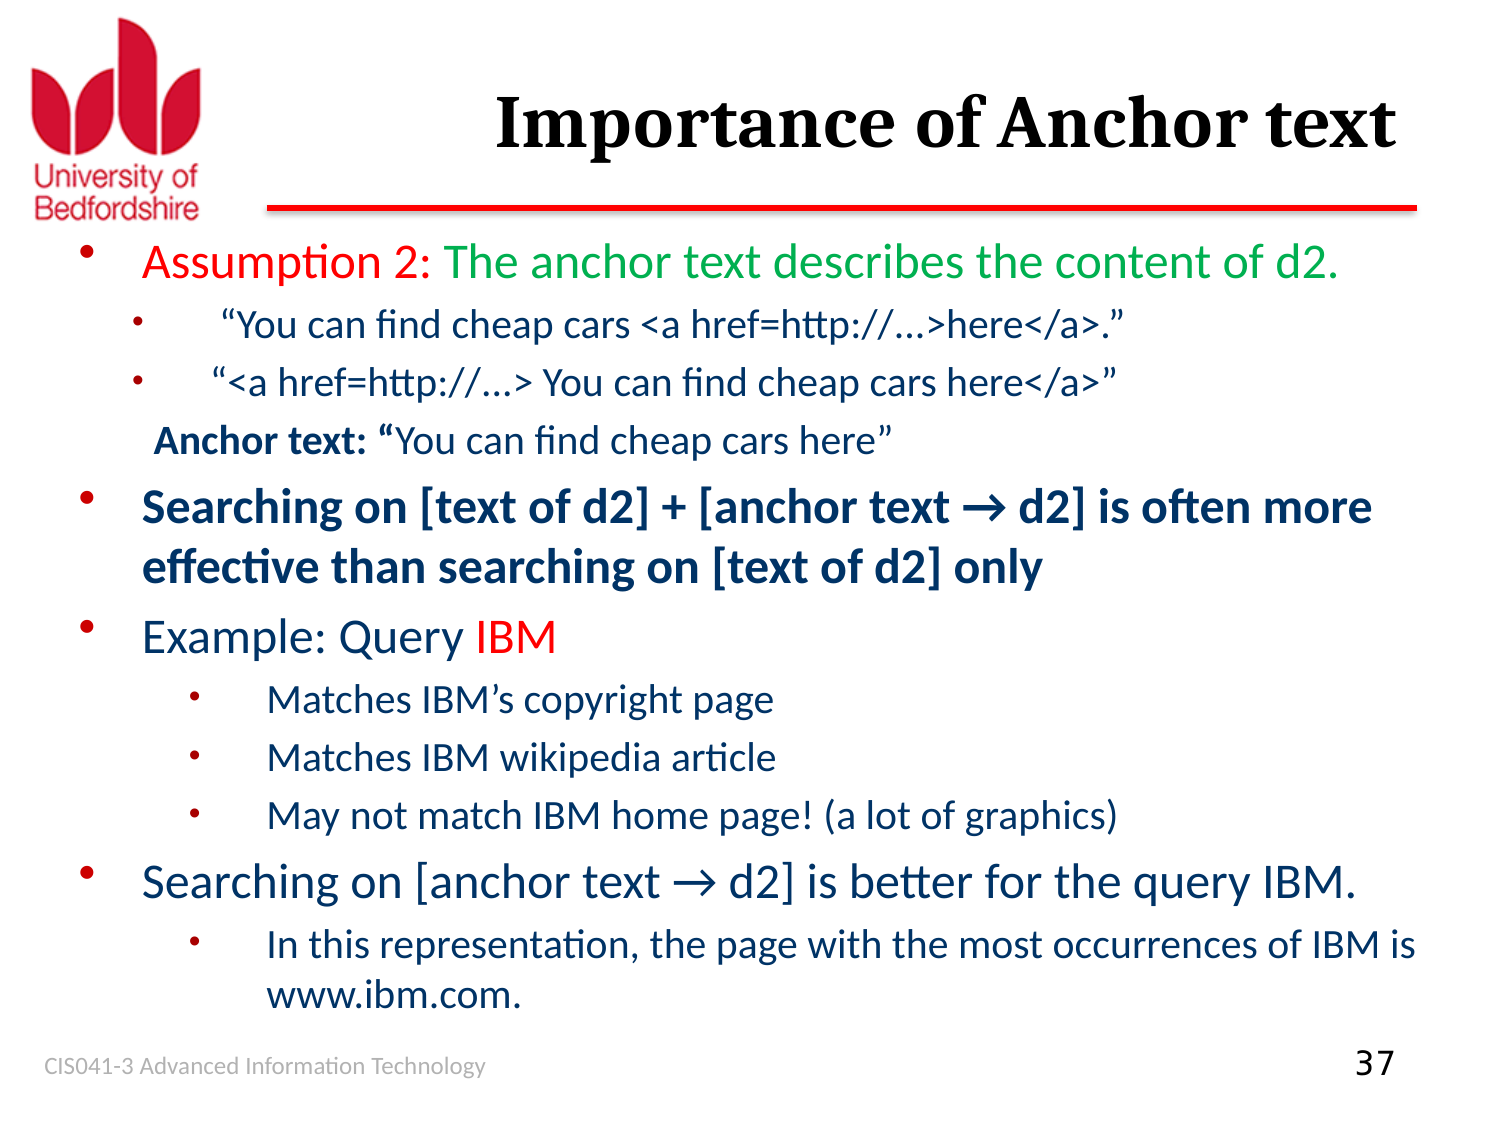

# Importance of Anchor text
Assumption 2: The anchor text describes the content of d2.
 “You can find cheap cars <a href=http://...>here</a>.”
“<a href=http://...> You can find cheap cars here</a>”
Anchor text: “You can find cheap cars here”
Searching on [text of d2] + [anchor text → d2] is often more effective than searching on [text of d2] only
Example: Query IBM
Matches IBM’s copyright page
Matches IBM wikipedia article
May not match IBM home page! (a lot of graphics)
Searching on [anchor text → d2] is better for the query IBM.
In this representation, the page with the most occurrences of IBM is www.ibm.com.
CIS041-3 Advanced Information Technology